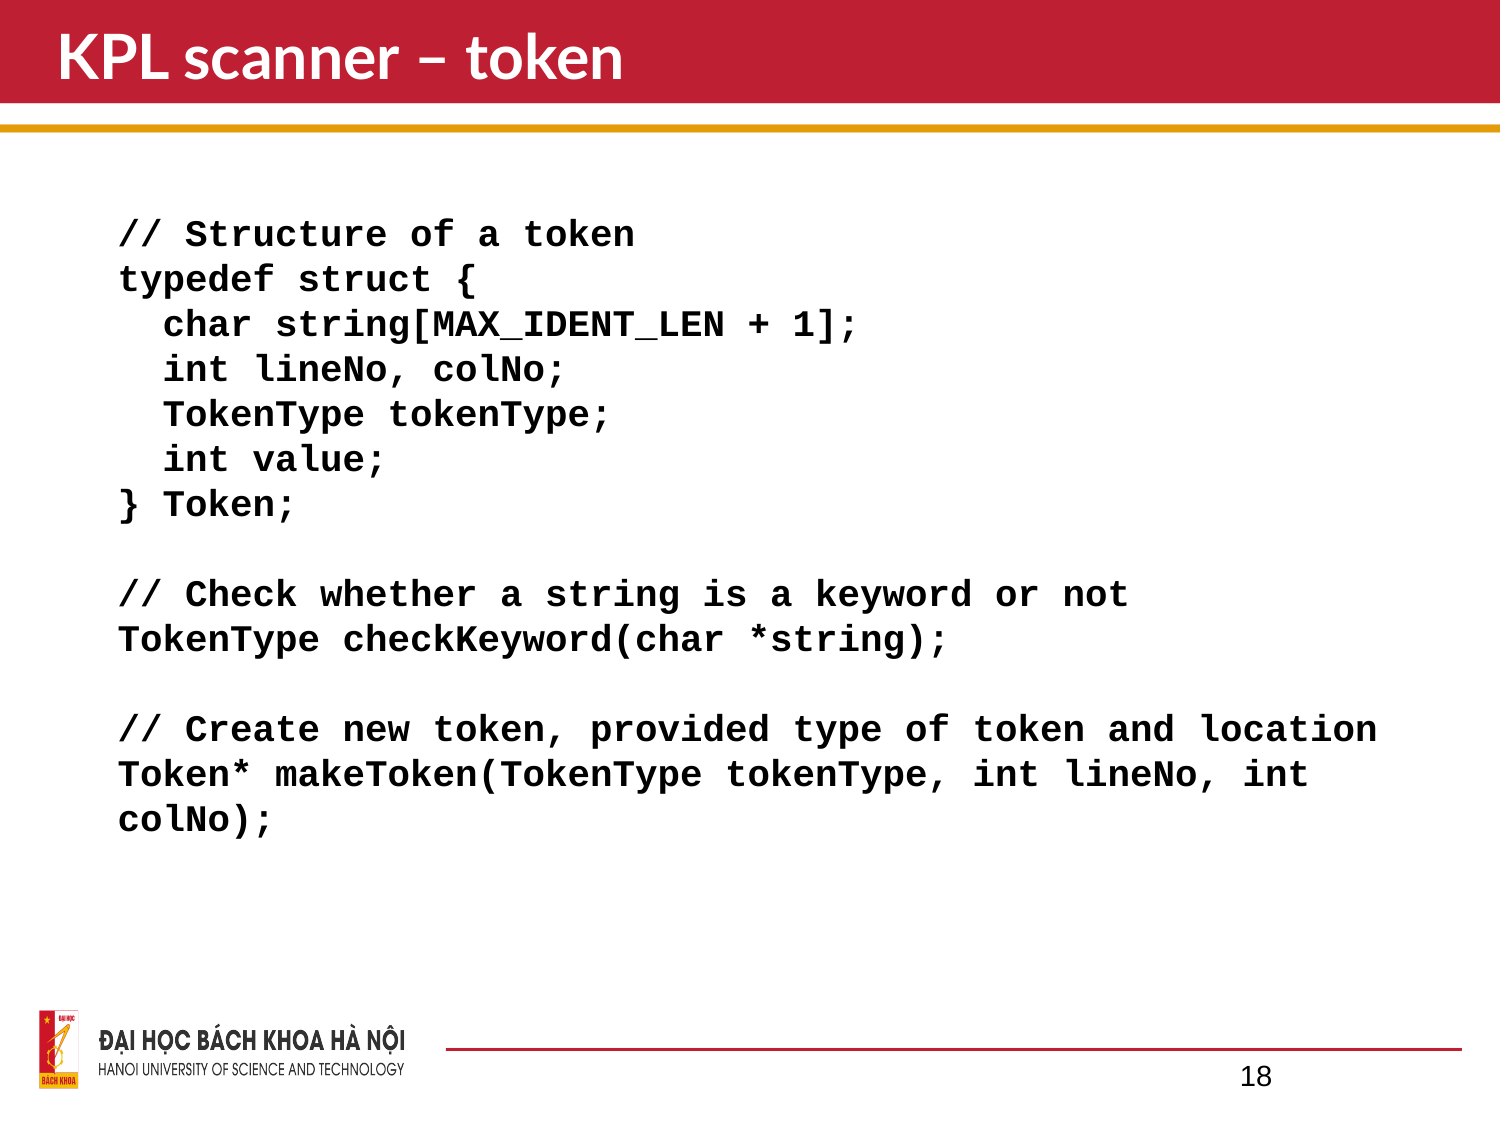

# KPL scanner – token
// Structure of a token
typedef struct {
  char string[MAX_IDENT_LEN + 1];
  int lineNo, colNo;
  TokenType tokenType;
  int value;
} Token;

// Check whether a string is a keyword or not
TokenType checkKeyword(char *string);

// Create new token, provided type of token and location
Token* makeToken(TokenType tokenType, int lineNo, int colNo);

18